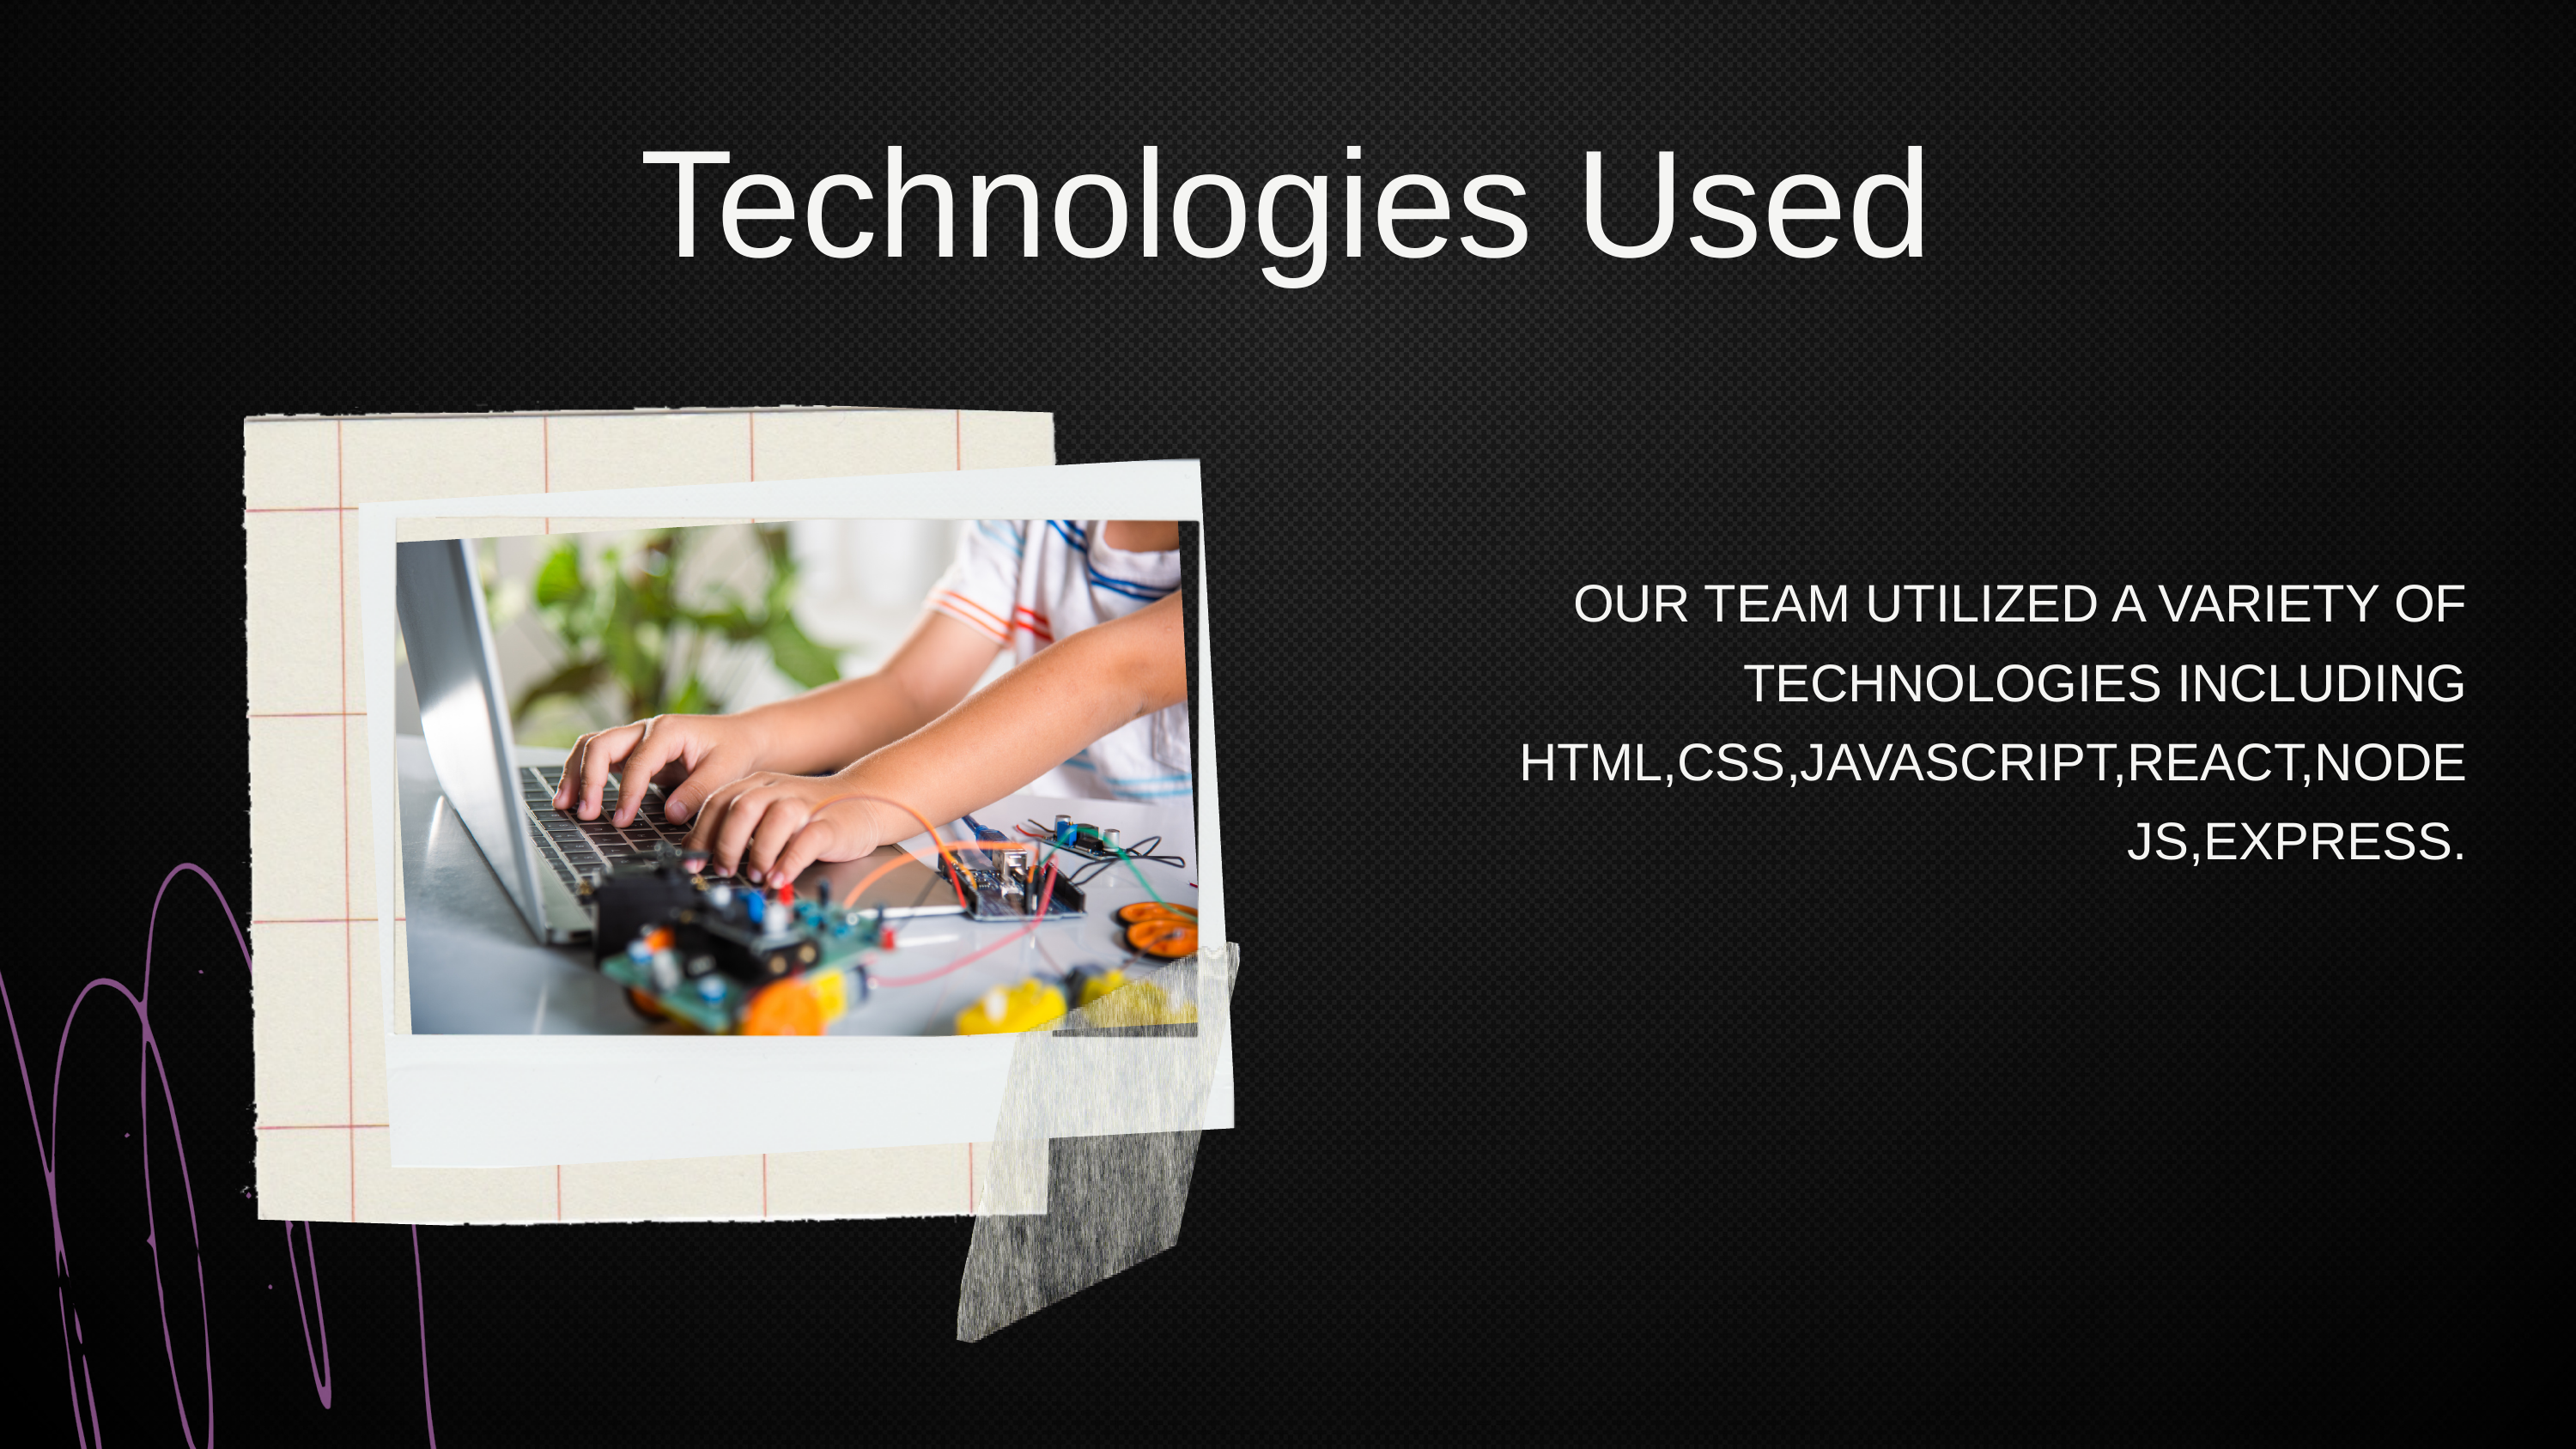

Technologies Used

OUR TEAM UTILIZED A VARIETY OF TECHNOLOGIES INCLUDING HTML,CSS,JAVASCRIPT,REACT,NODE JS,EXPRESS.